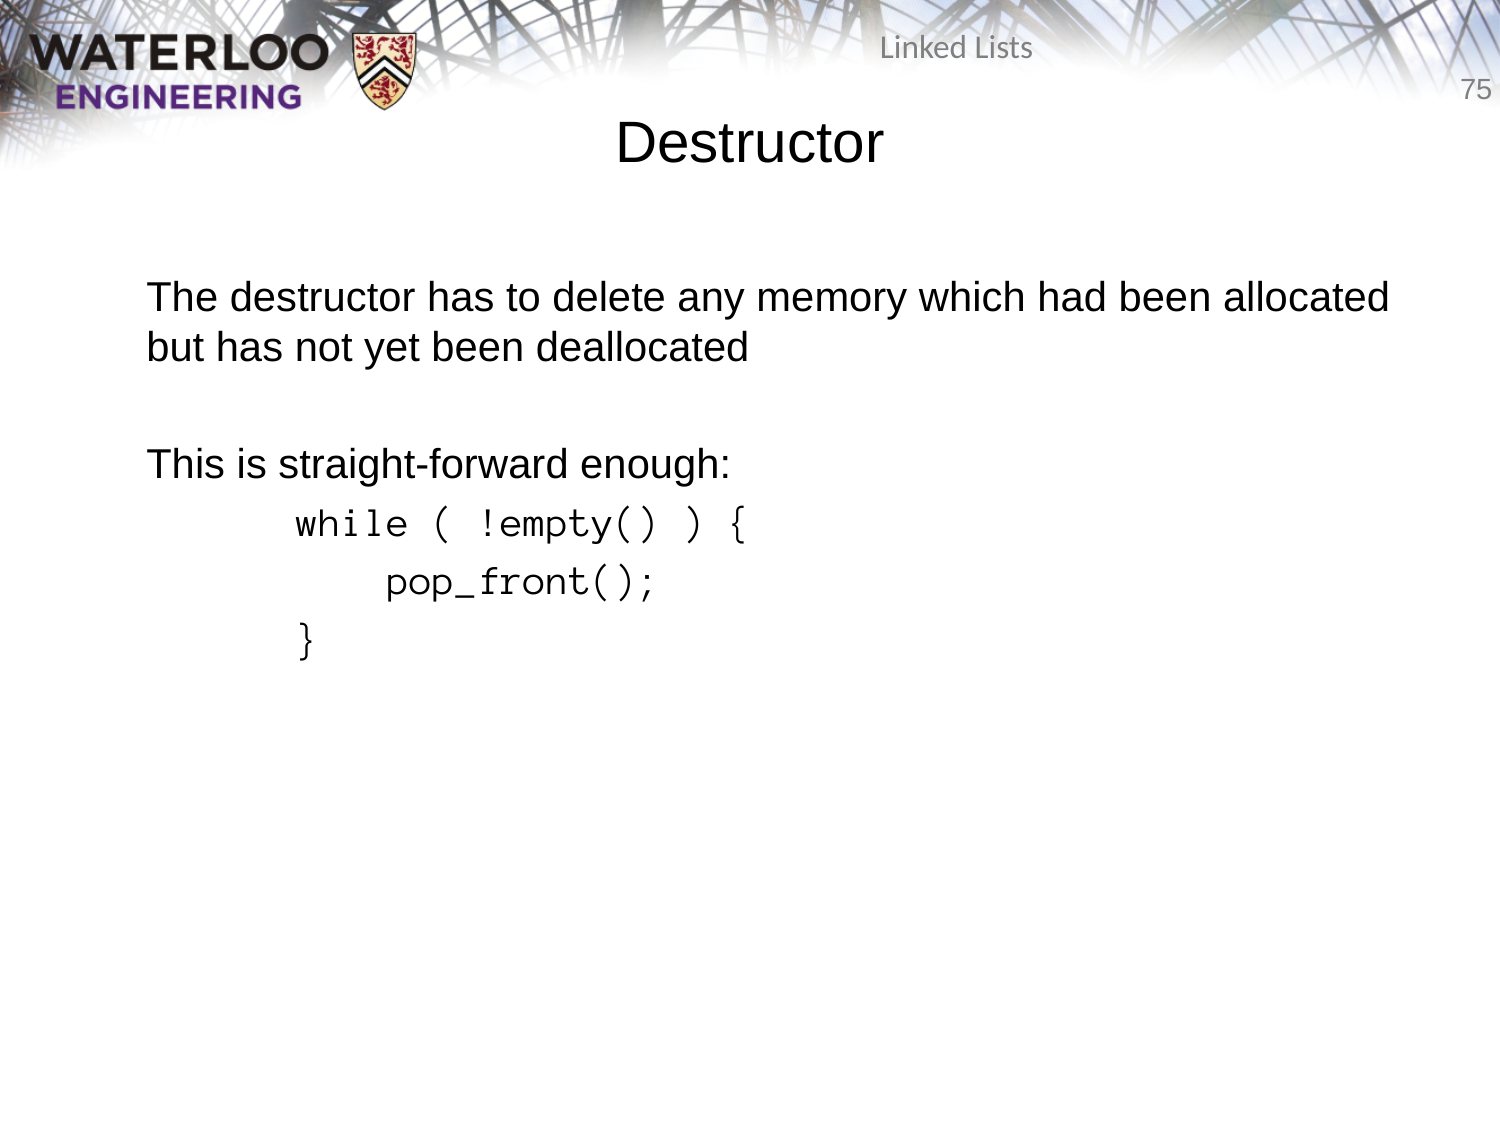

# Destructor
	The destructor has to delete any memory which had been allocated but has not yet been deallocated

	This is straight-forward enough:
		while ( !empty() ) {
		    pop_front();
		}